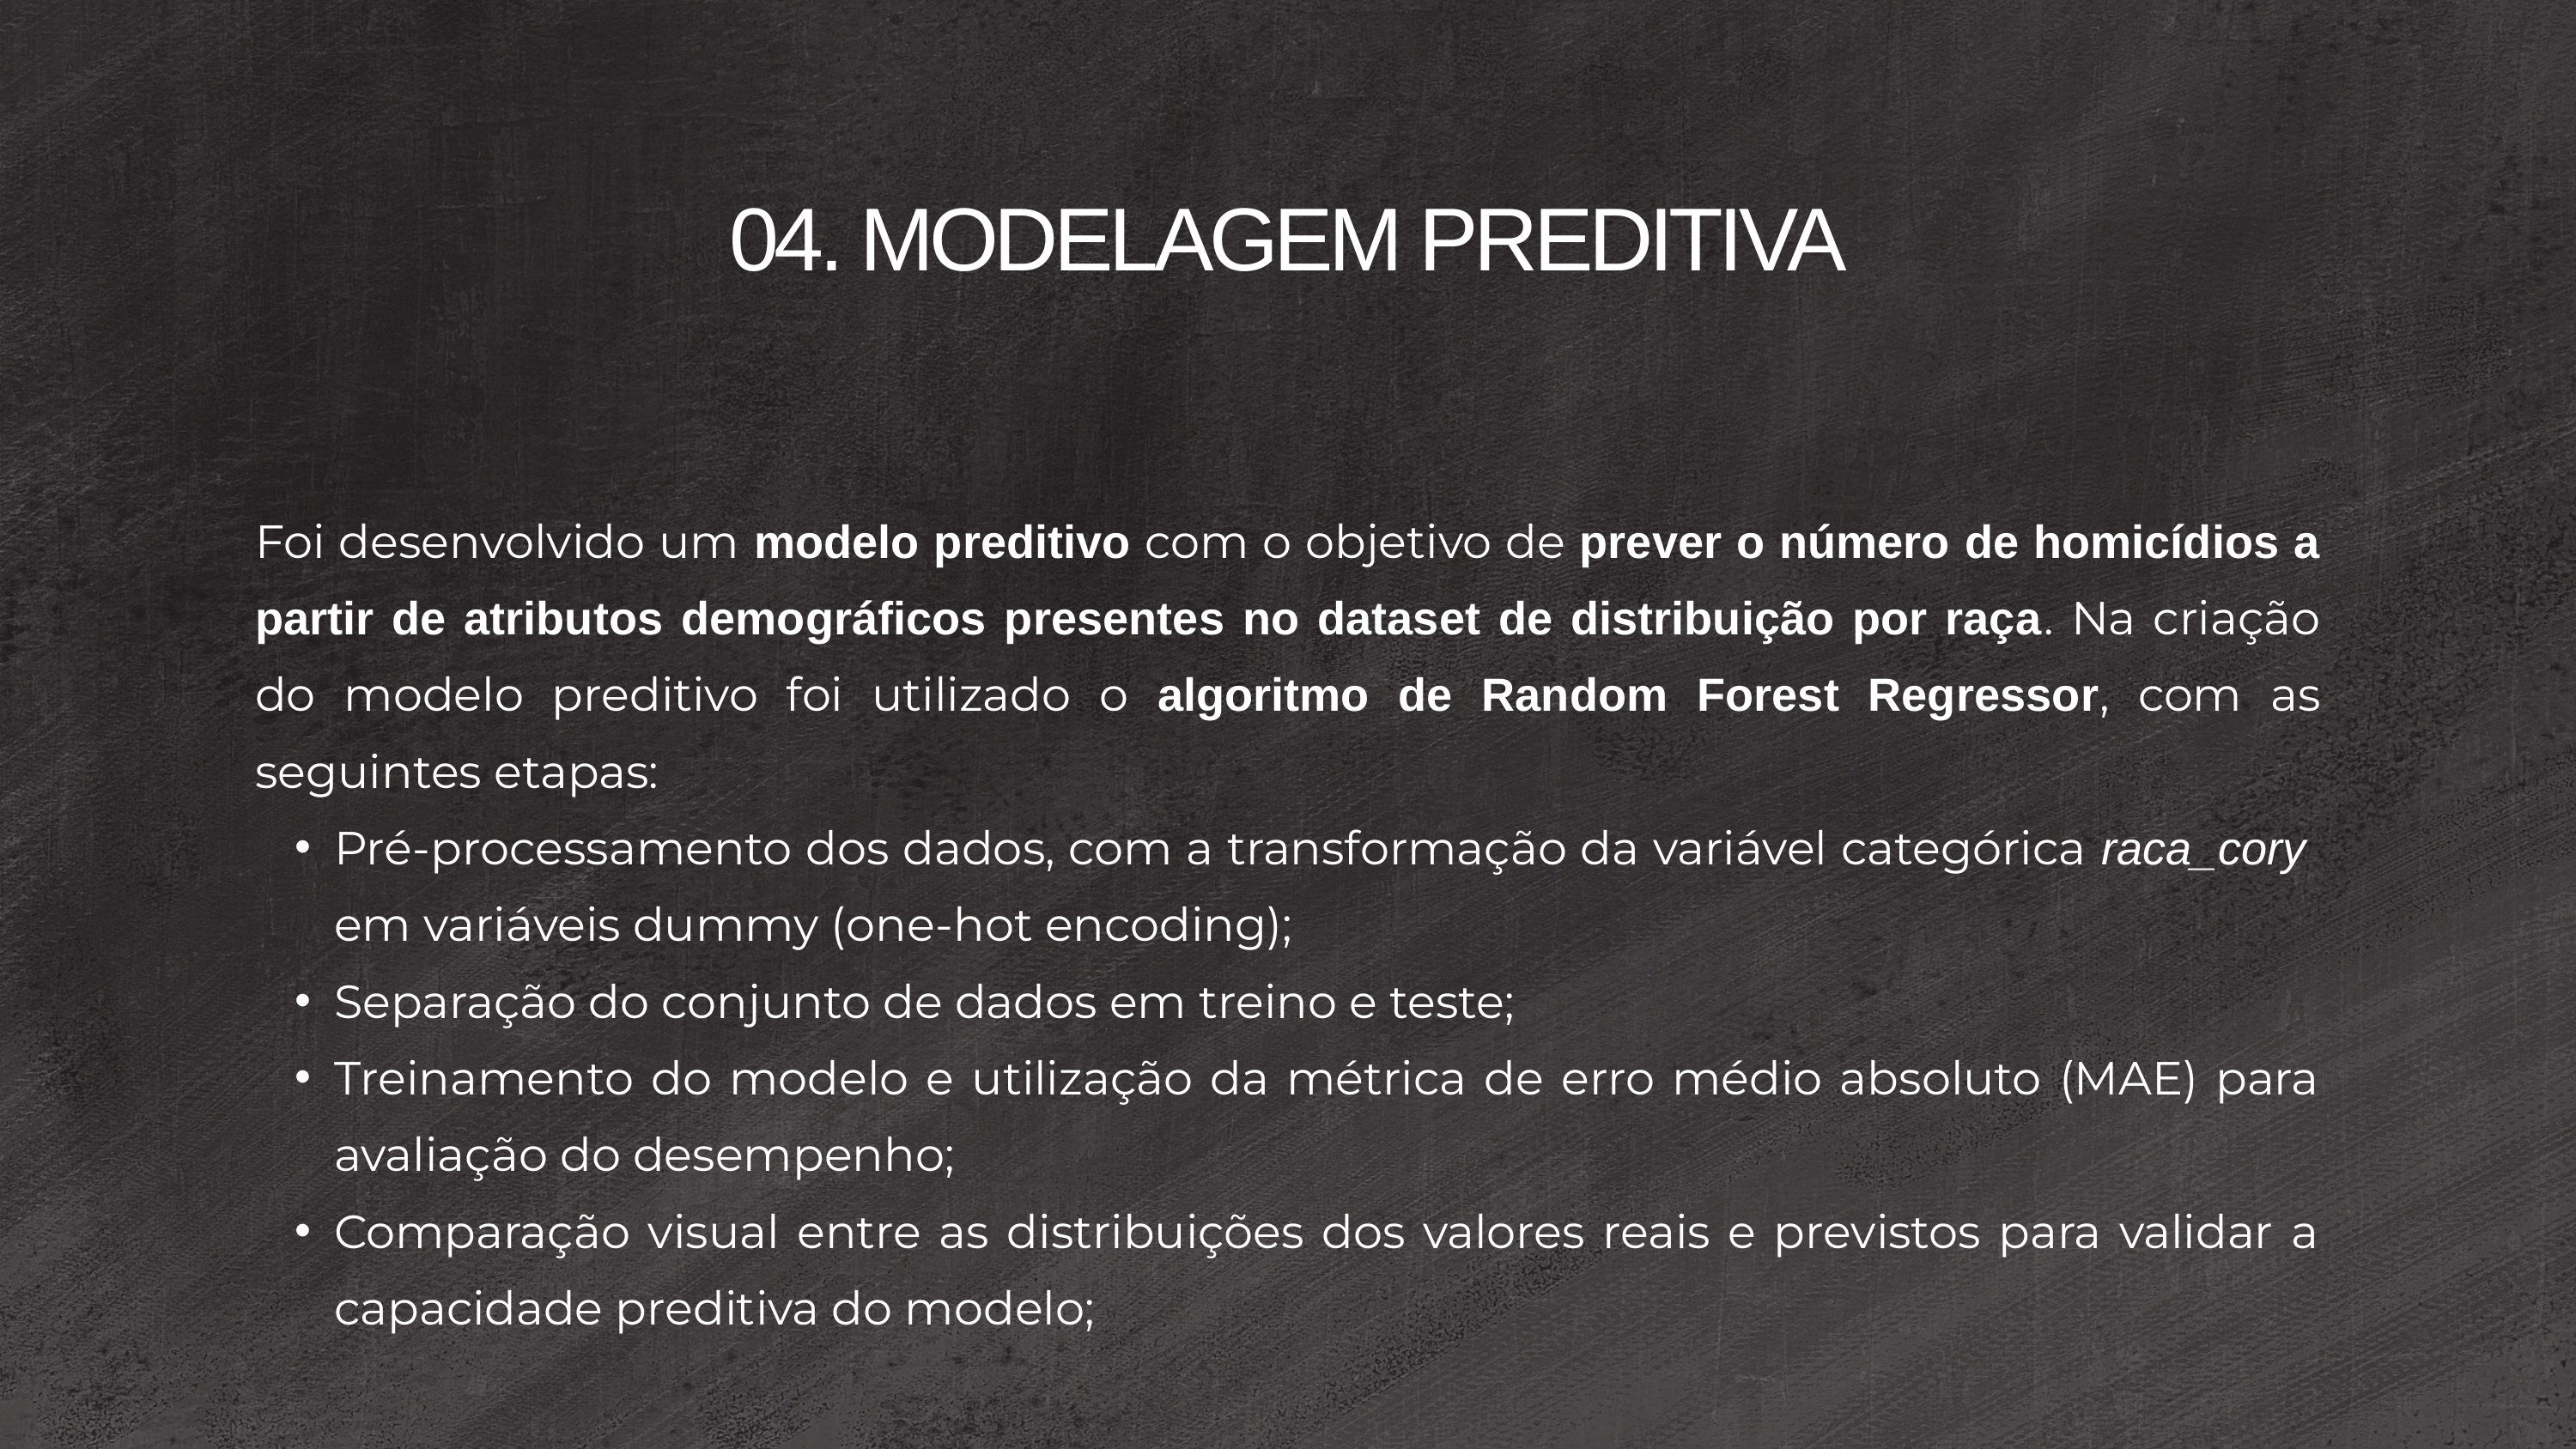

04. MODELAGEM PREDITIVA
Foi desenvolvido um modelo preditivo com o objetivo de prever o número de homicídios a partir de atributos demográficos presentes no dataset de distribuição por raça. Na criação do modelo preditivo foi utilizado o algoritmo de Random Forest Regressor, com as seguintes etapas:
Pré-processamento dos dados, com a transformação da variável categórica raca_cory  em variáveis dummy (one-hot encoding);
Separação do conjunto de dados em treino e teste;
Treinamento do modelo e utilização da métrica de erro médio absoluto (MAE) para avaliação do desempenho;
Comparação visual entre as distribuições dos valores reais e previstos para validar a capacidade preditiva do modelo;